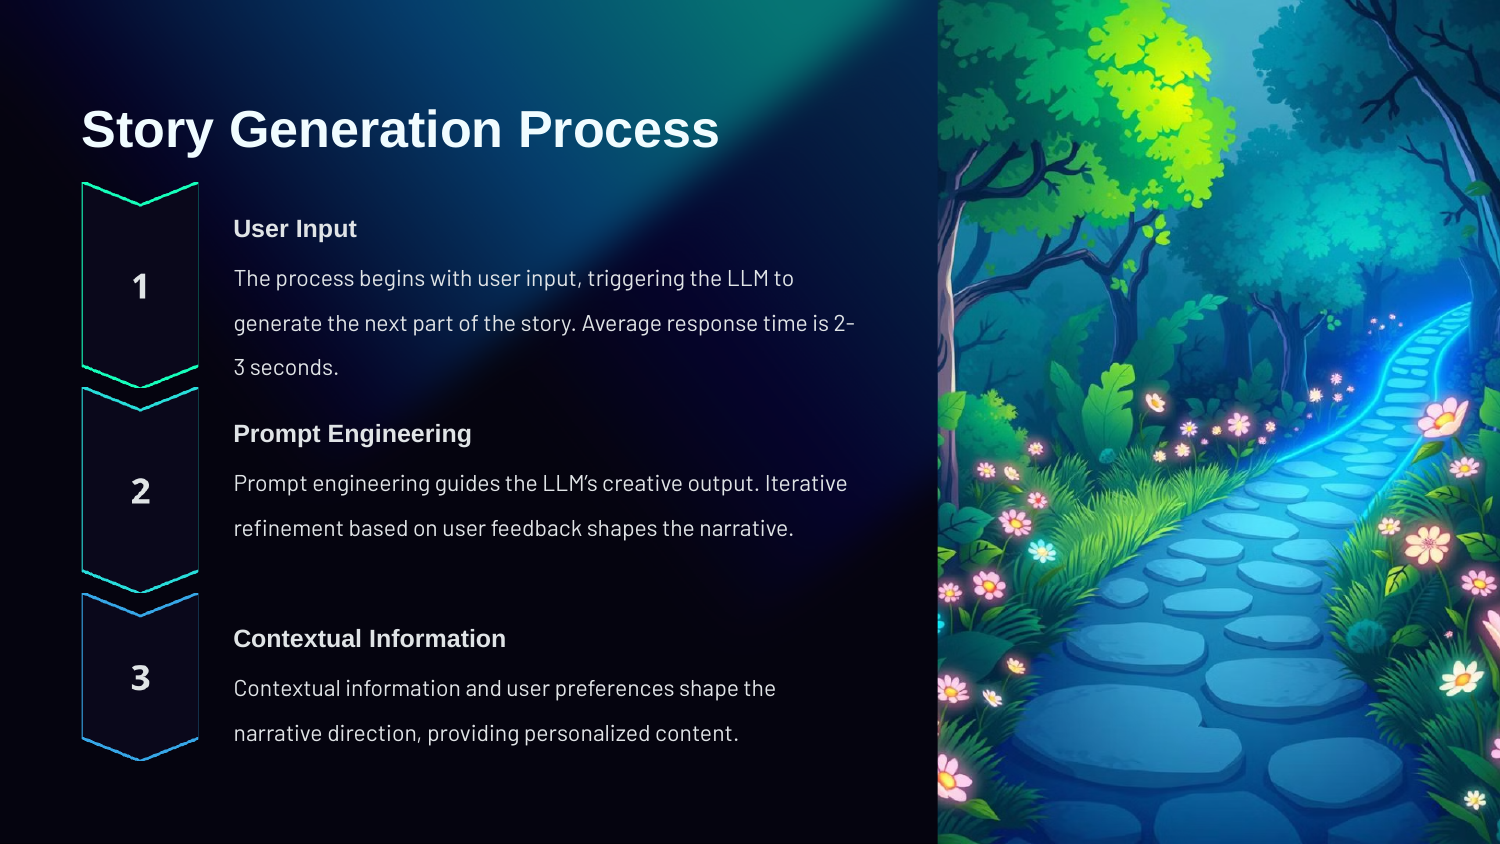

Story Generation Process

User Input

The process begins with user input, triggering the LLM to generate the next part of the story. Average response time is 2-3 seconds.

Prompt Engineering

Prompt engineering guides the LLM’s creative output. Iterative refinement based on user feedback shapes the narrative.

Contextual Information

Contextual information and user preferences shape the narrative direction, providing personalized content.